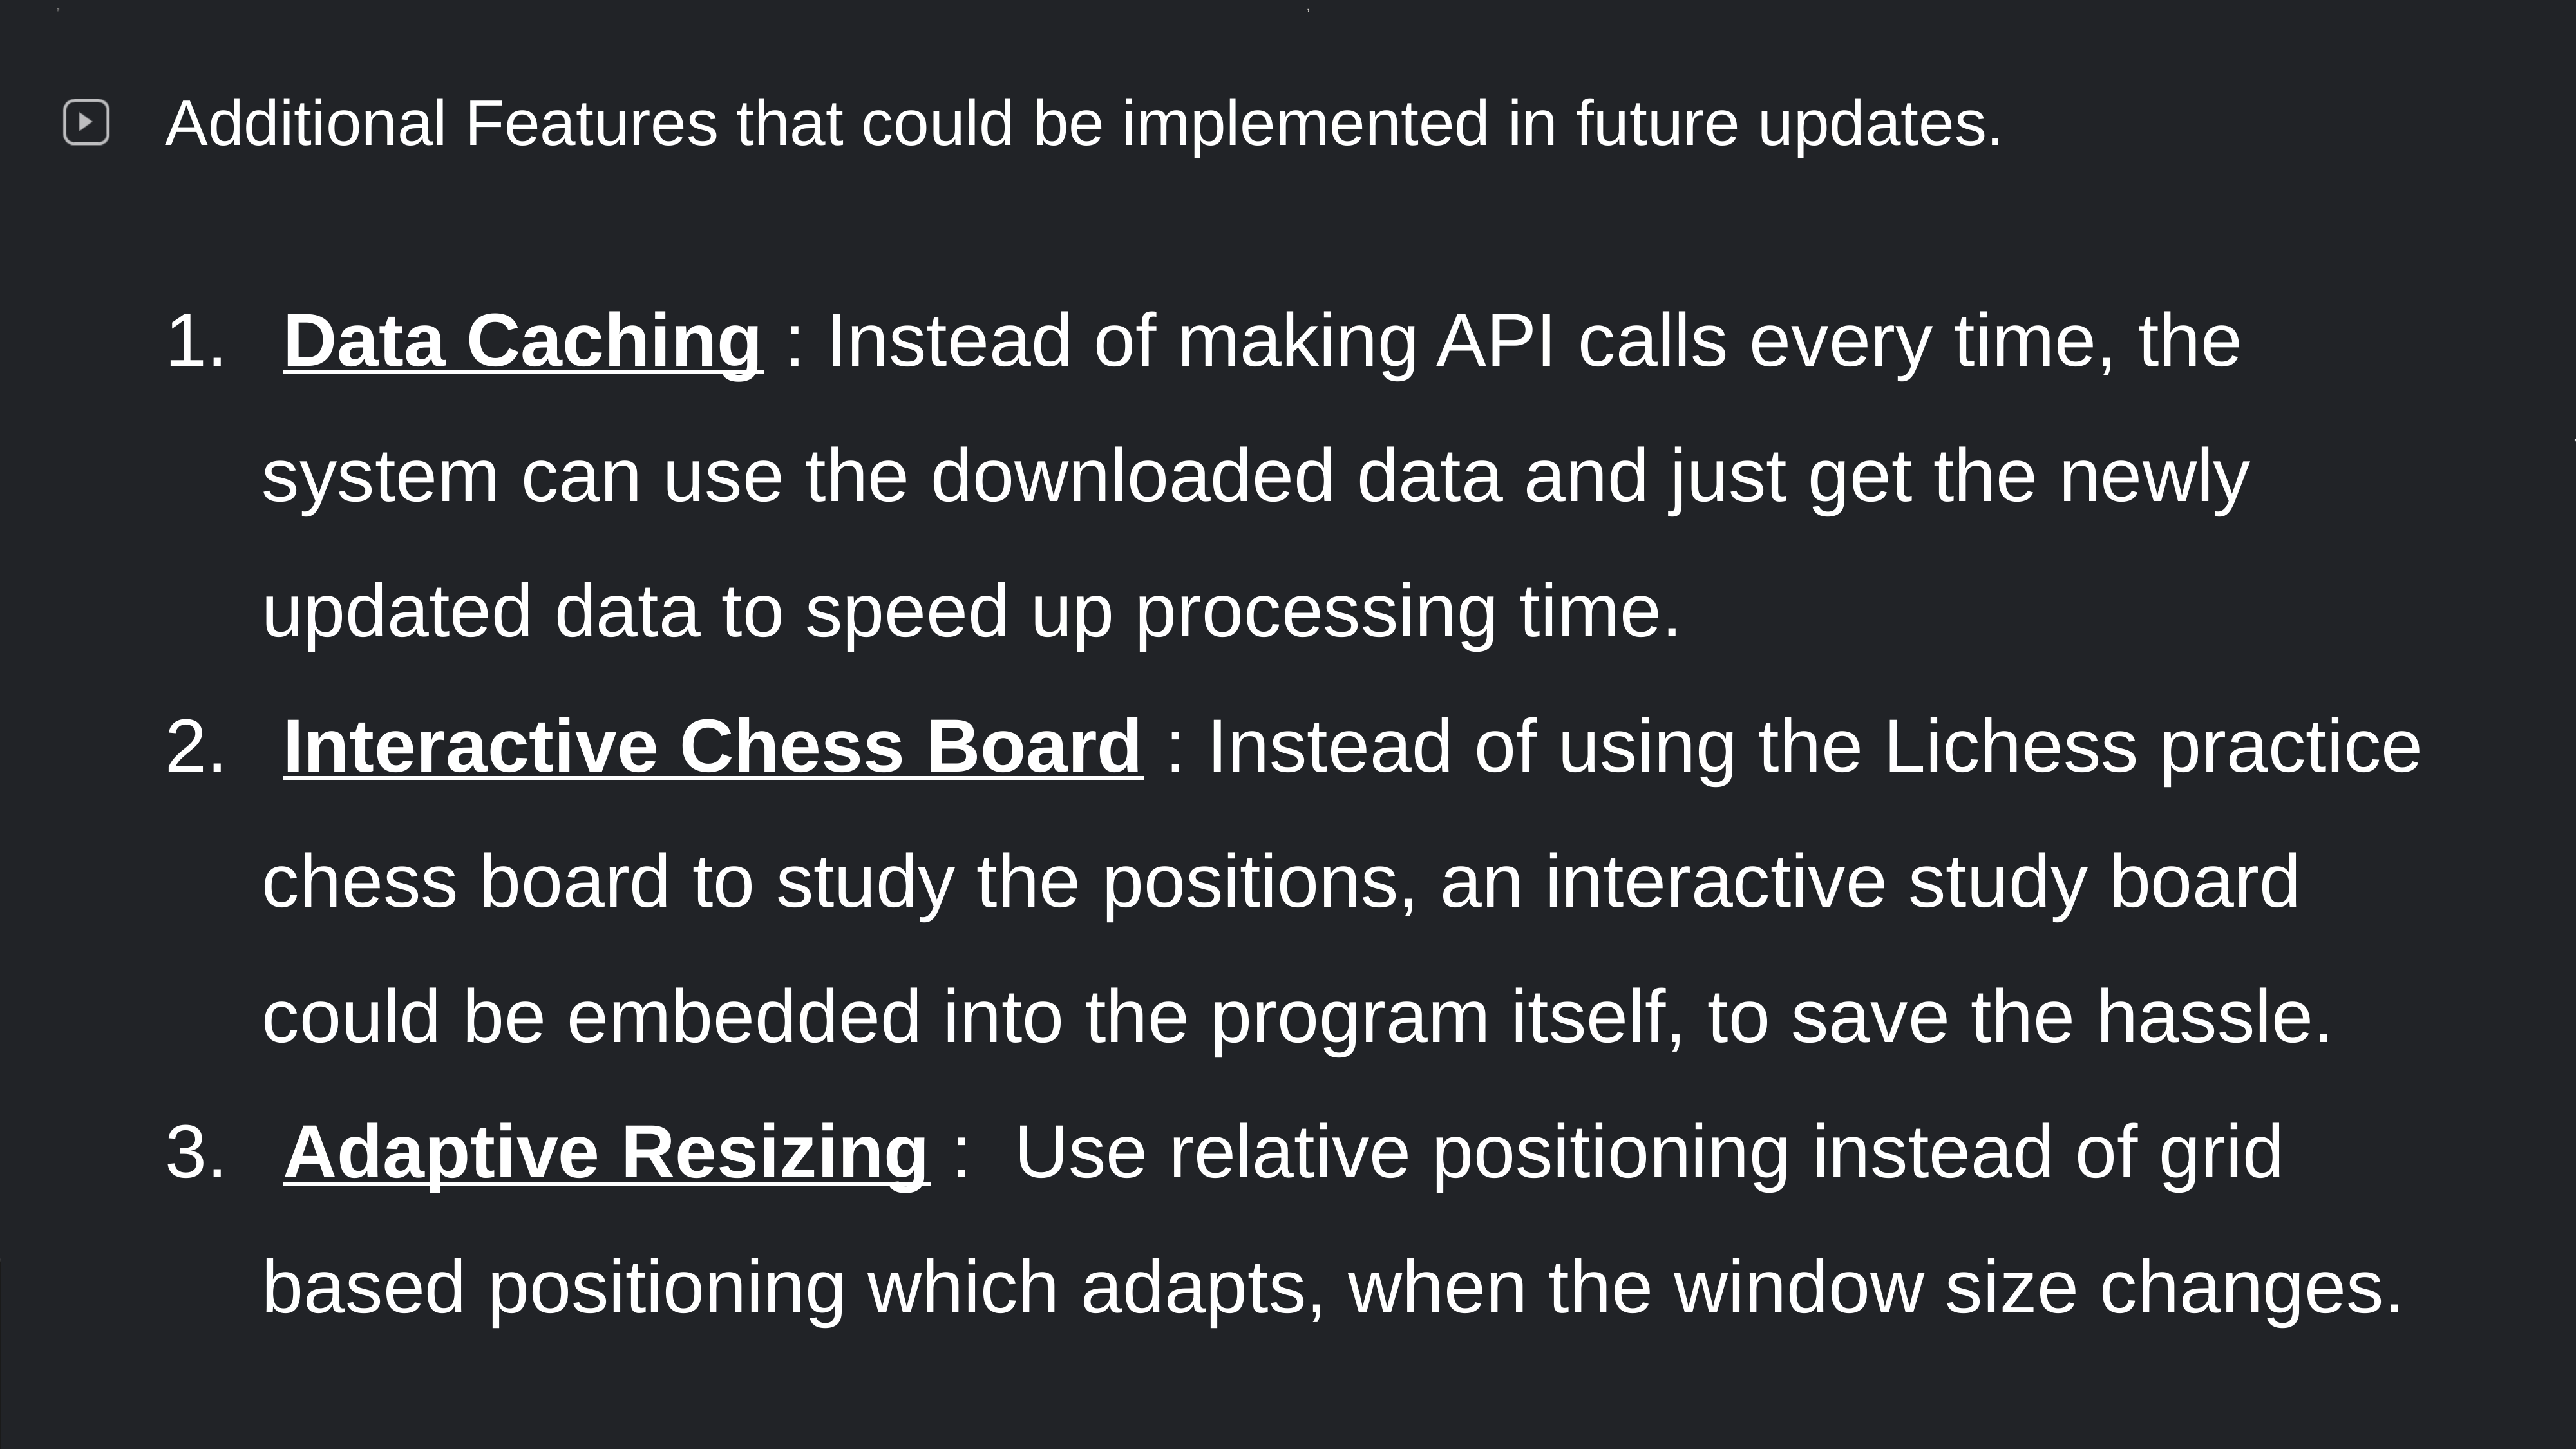

,

Additional Features that could be implemented in future updates.
 Data Caching : Instead of making API calls every time, the system can use the downloaded data and just get the newly updated data to speed up processing time.
 Interactive Chess Board : Instead of using the Lichess practice chess board to study the positions, an interactive study board could be embedded into the program itself, to save the hassle.
 Adaptive Resizing :  Use relative positioning instead of grid based positioning which adapts, when the window size changes.